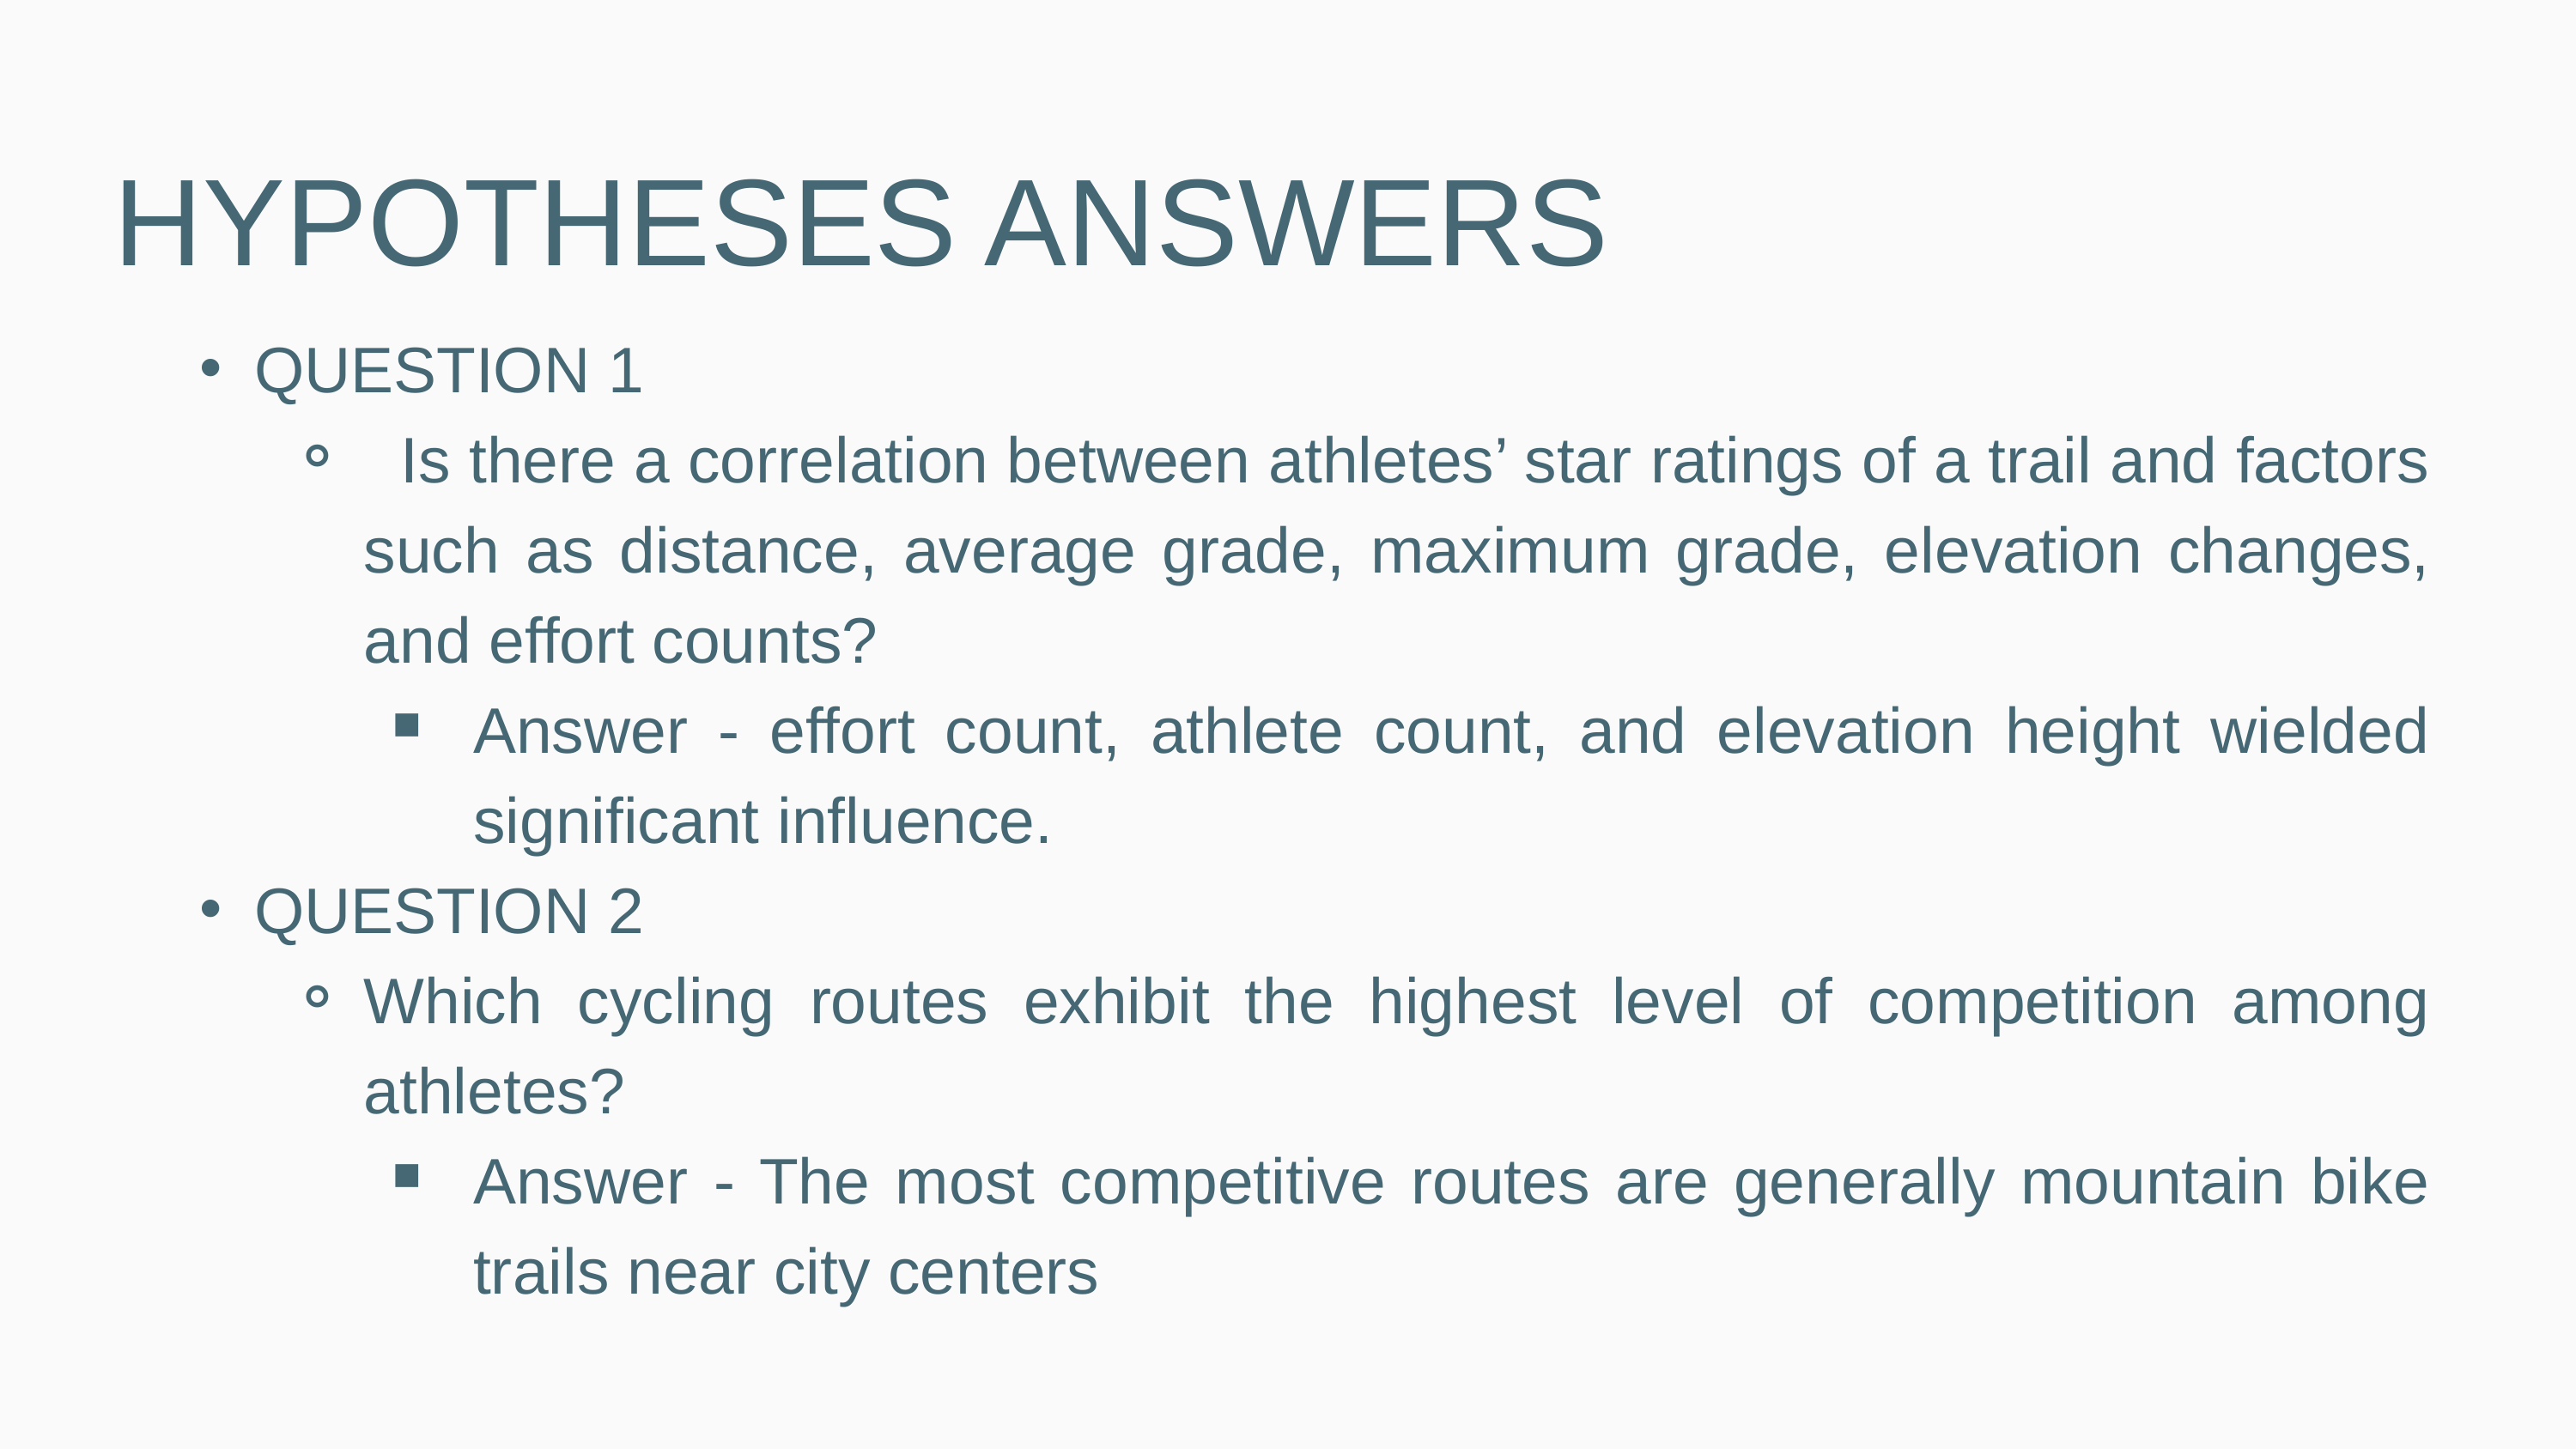

HYPOTHESES ANSWERS

QUESTION 1
  Is there a correlation between athletes’ star ratings of a trail and factors such as distance, average grade, maximum grade, elevation changes, and effort counts?
Answer - effort count, athlete count, and elevation height wielded significant influence.
QUESTION 2
Which cycling routes exhibit the highest level of competition among athletes?
Answer - The most competitive routes are generally mountain bike trails near city centers